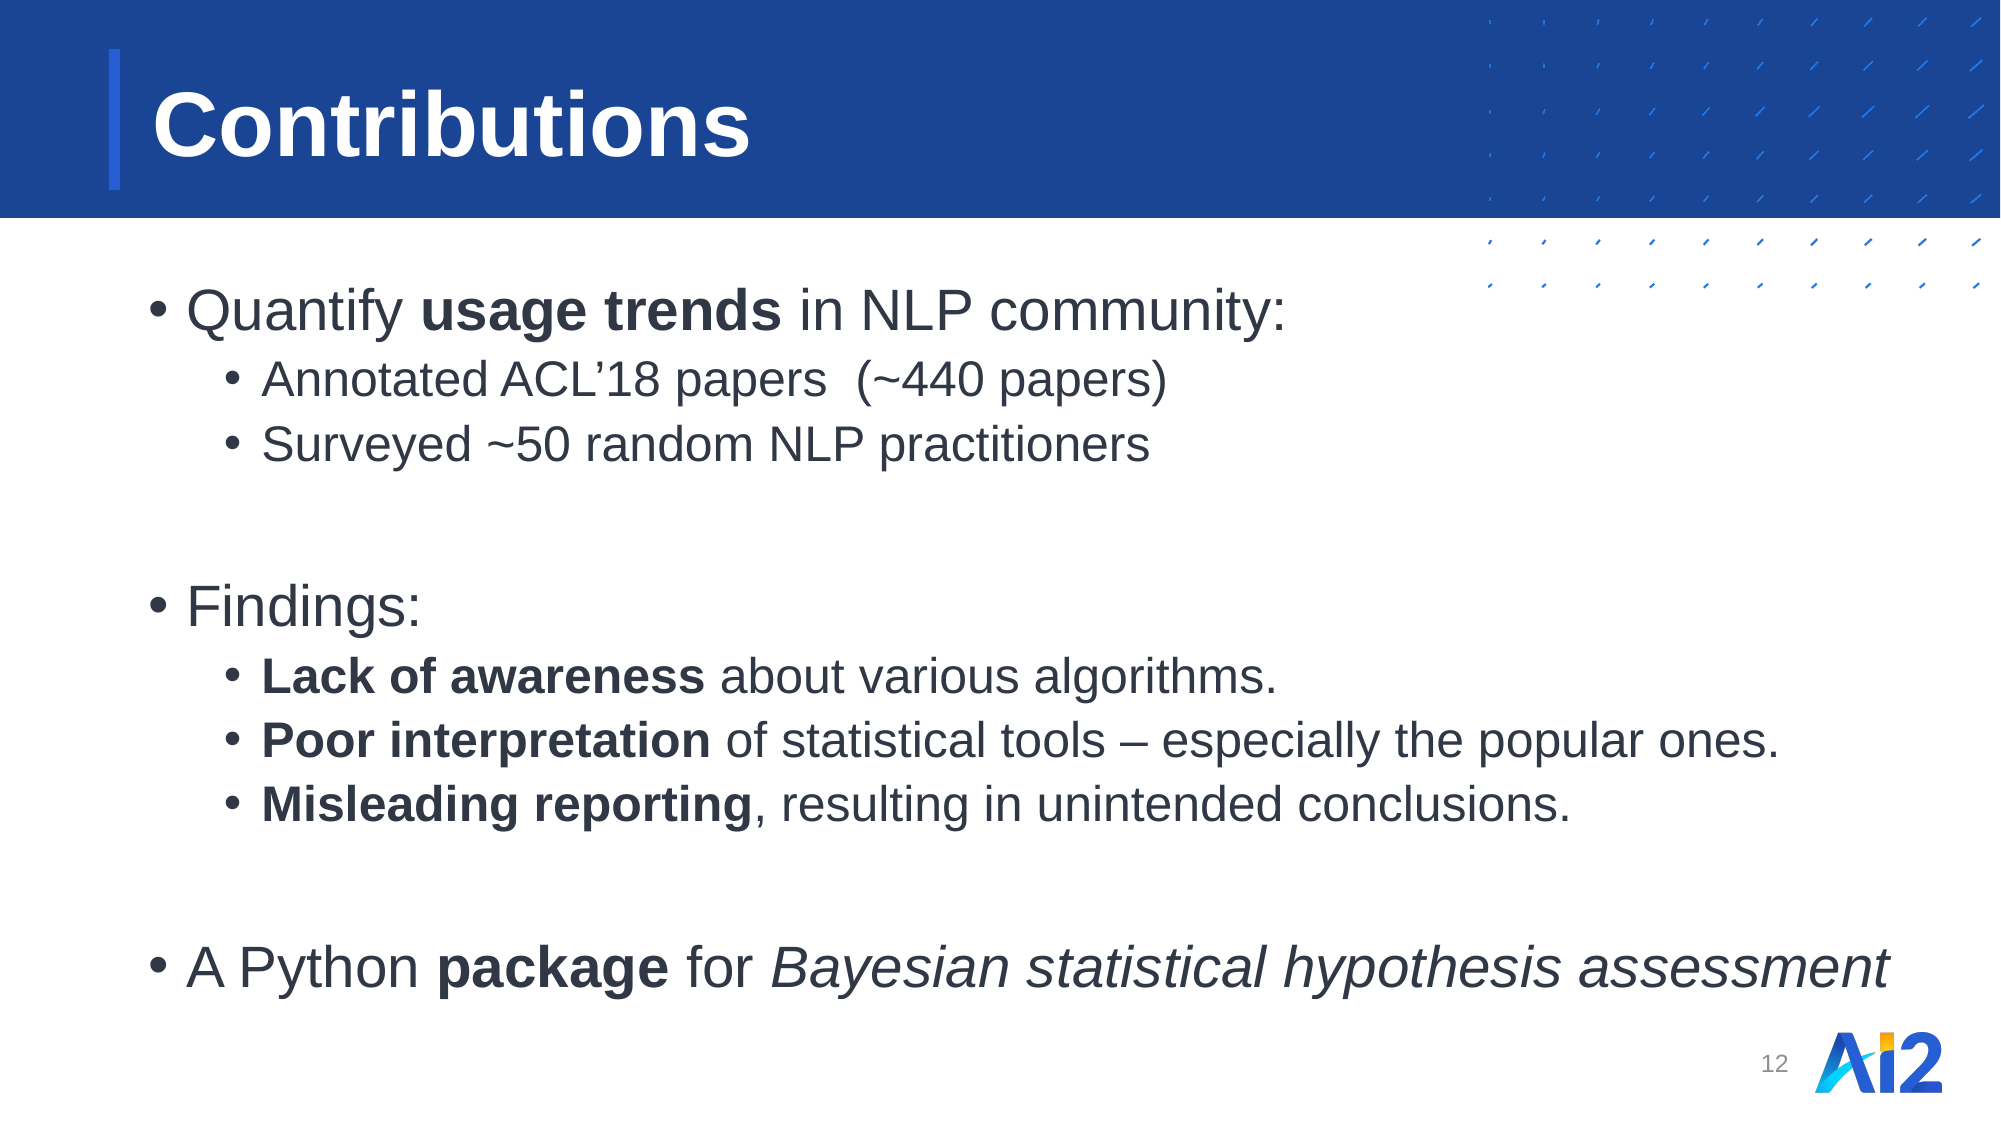

# Contributions
Quantify usage trends in NLP community:
Annotated ACL’18 papers  (~440 papers)
Surveyed ~50 random NLP practitioners

Findings:
Lack of awareness about various algorithms.
Poor interpretation of statistical tools – especially the popular ones.
Misleading reporting, resulting in unintended conclusions.

A Python package for Bayesian statistical hypothesis assessment

12